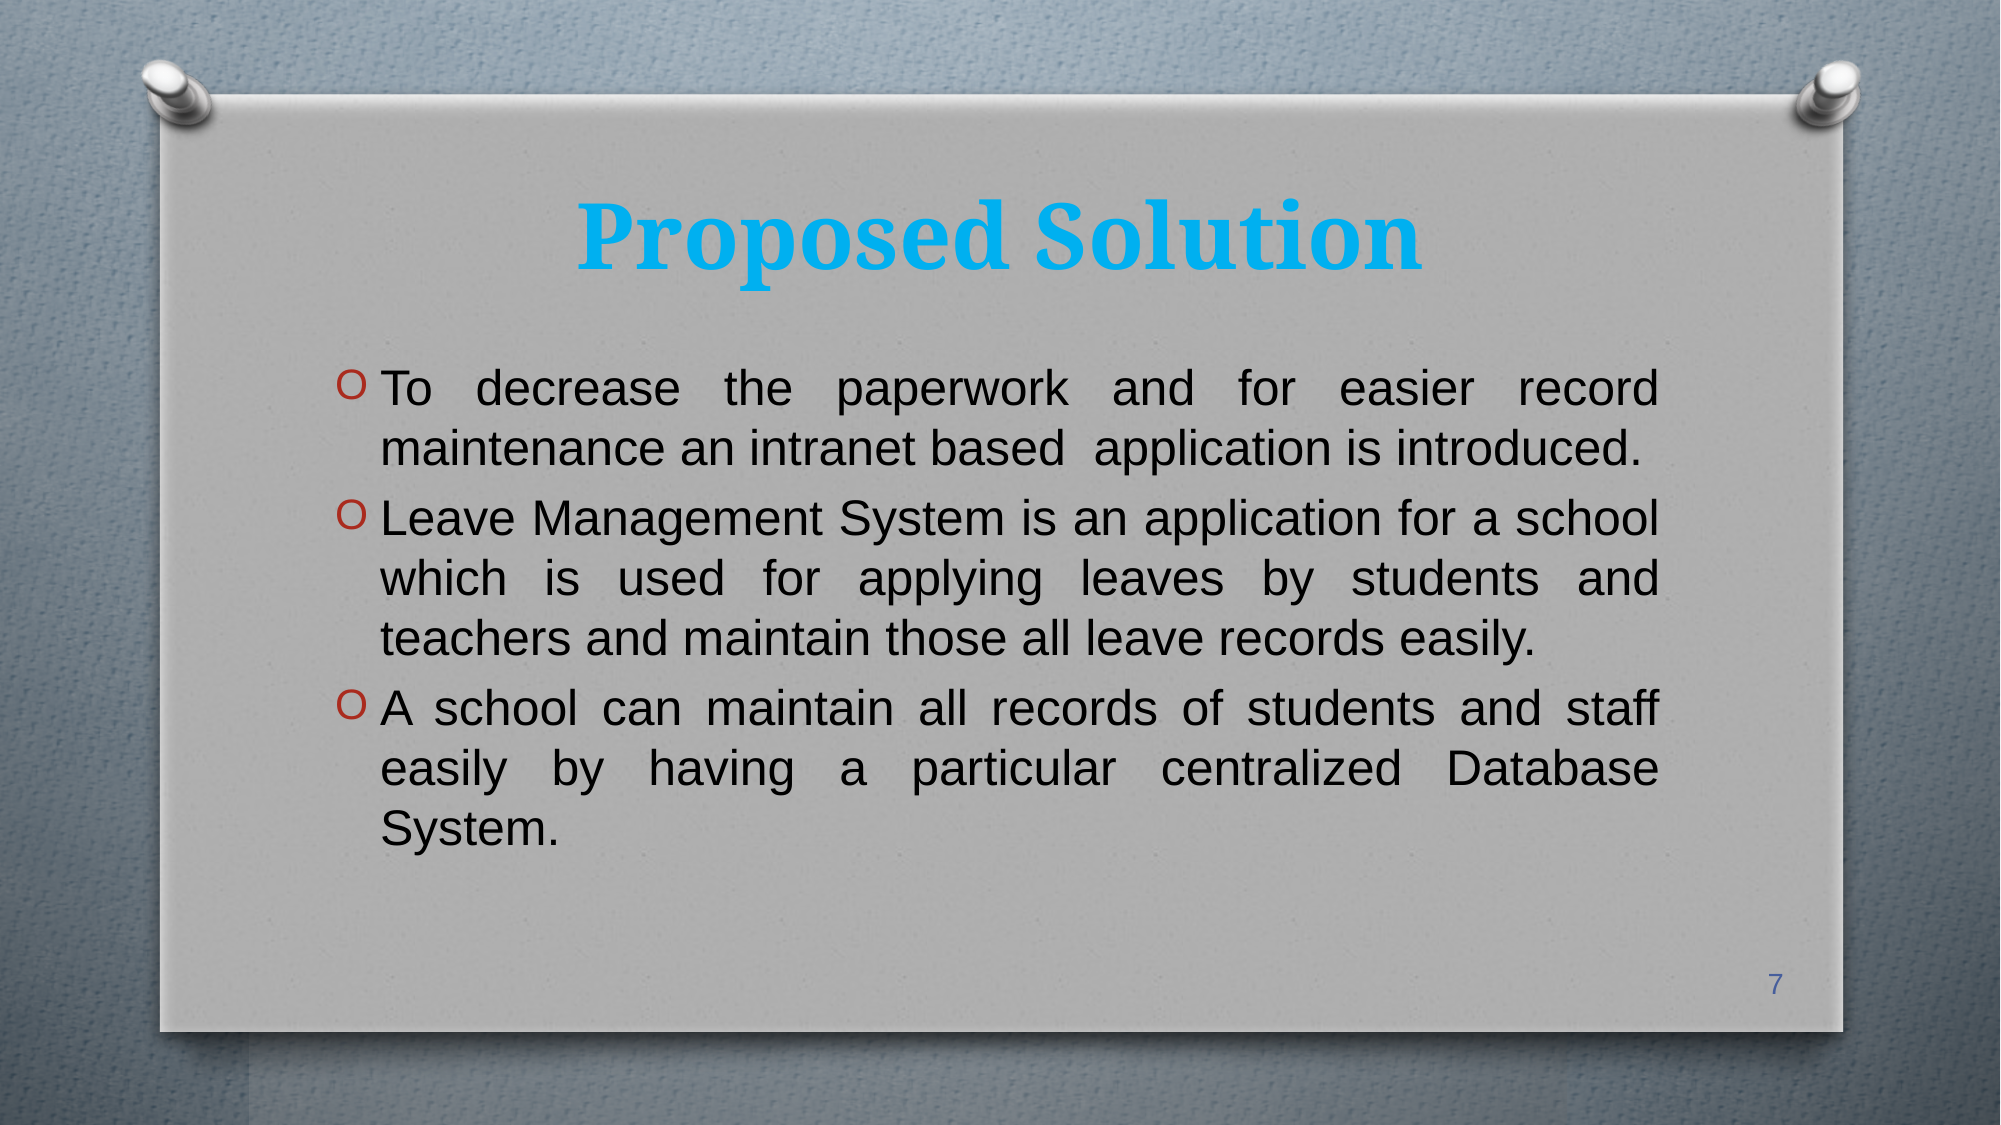

# Proposed Solution
To decrease the paperwork and for easier record maintenance an intranet based  application is introduced.
Leave Management System is an application for a school which is used for applying leaves by students and teachers and maintain those all leave records easily.
A school can maintain all records of students and staff easily by having a particular centralized Database System.
7